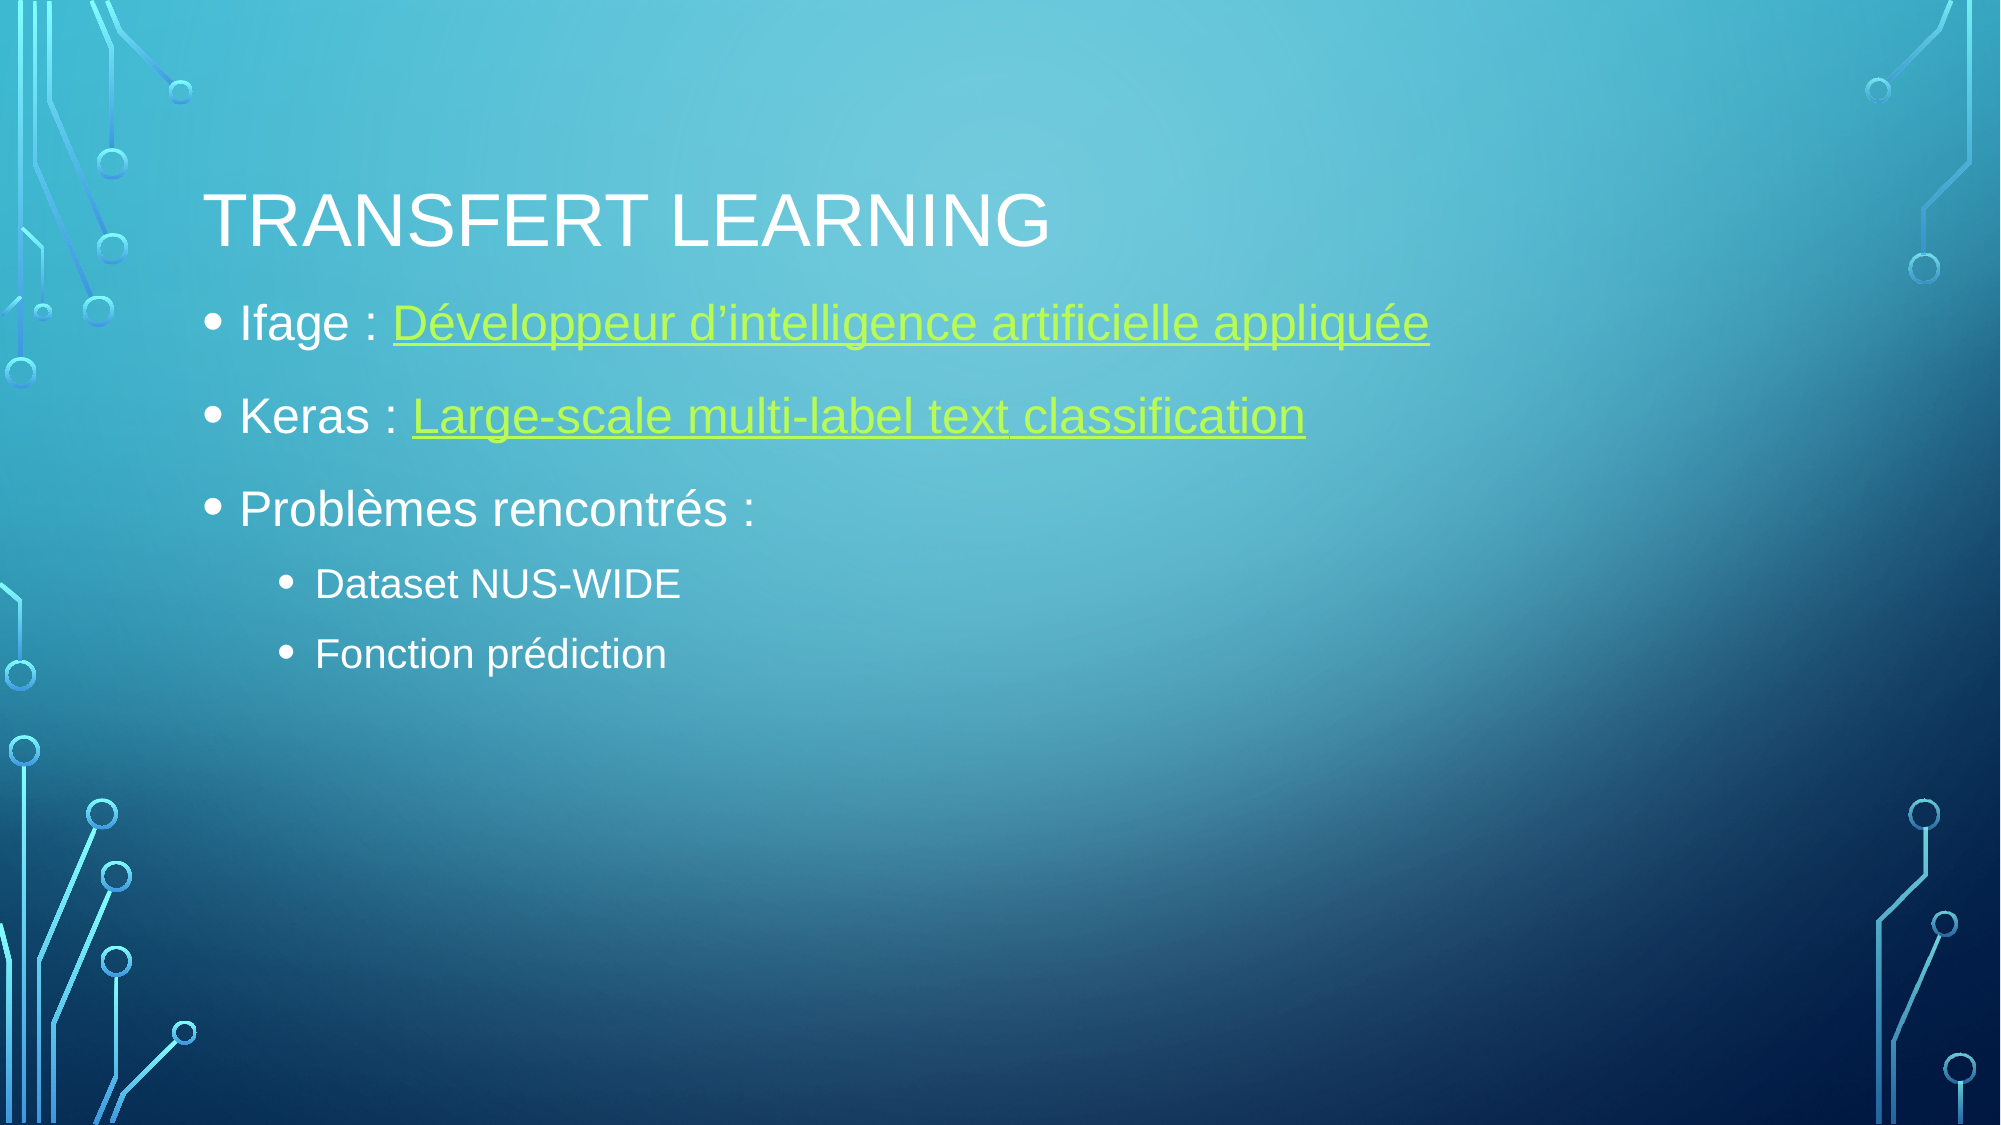

# Transfert Learning
Ifage : Développeur d’intelligence artificielle appliquée
Keras : Large-scale multi-label text classification
Problèmes rencontrés :
Dataset NUS-WIDE
Fonction prédiction